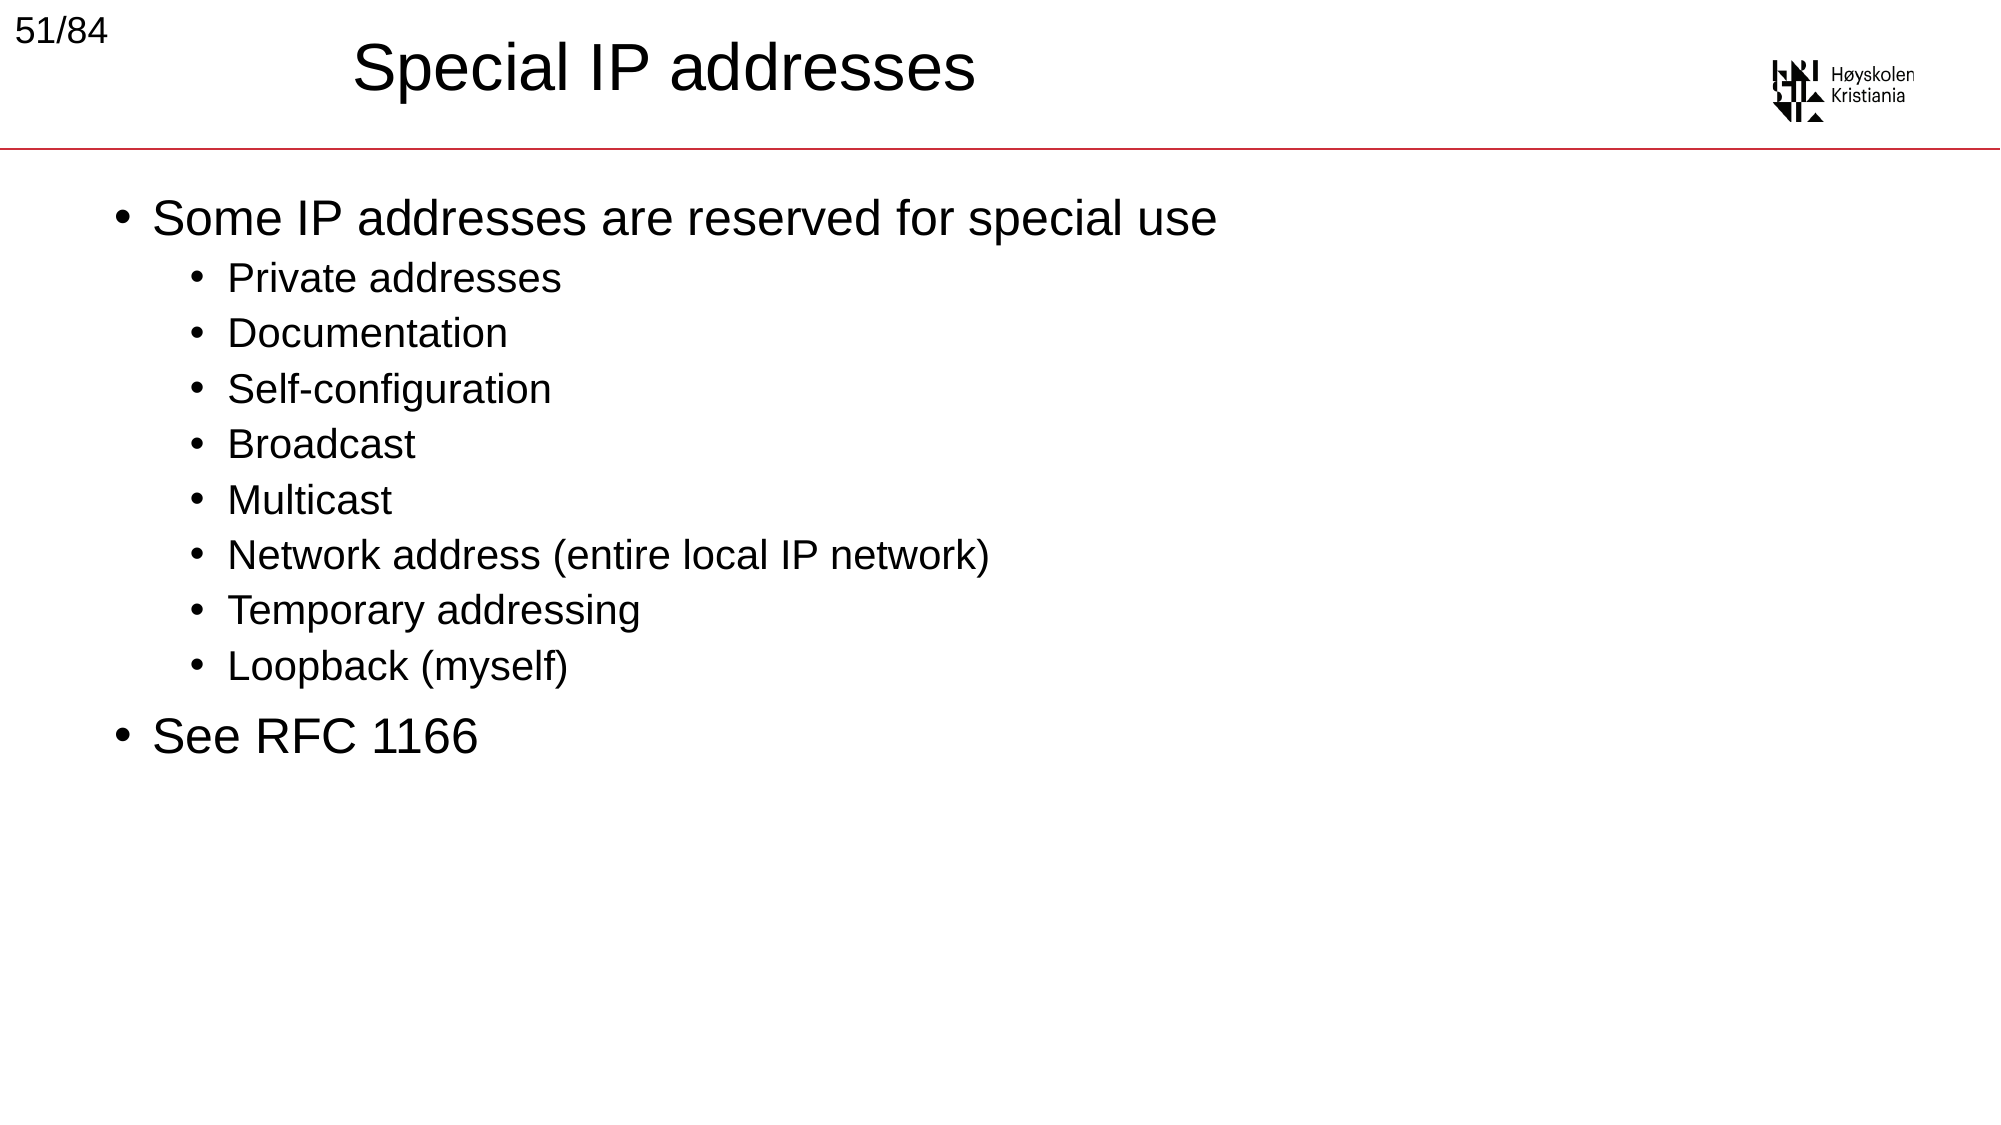

51/84
# Special IP addresses
Some IP addresses are reserved for special use
Private addresses
Documentation
Self-configuration
Broadcast
Multicast
Network address (entire local IP network)
Temporary addressing
Loopback (myself)
See RFC 1166